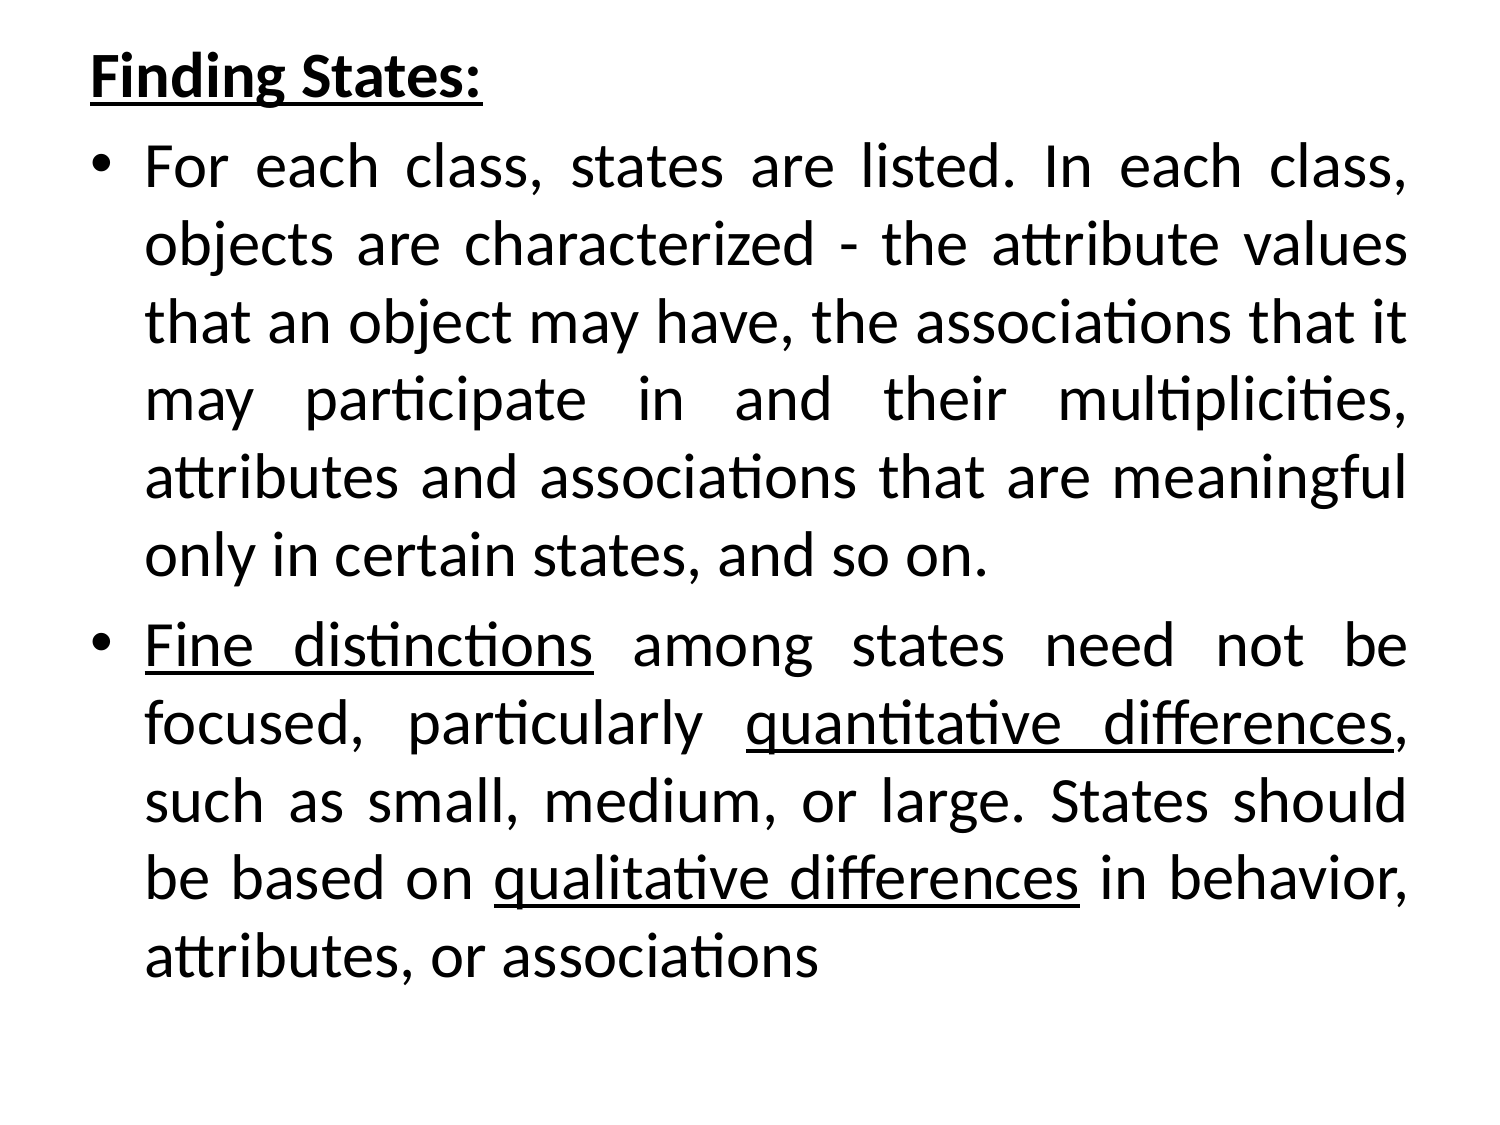

Finding States:
For each class, states are listed. In each class, objects are characterized - the attribute values that an object may have, the associations that it may participate in and their multiplicities, attributes and associations that are meaningful only in certain states, and so on.
Fine distinctions among states need not be focused, particularly quantitative differences, such as small, medium, or large. States should be based on qualitative differences in behavior, attributes, or associations